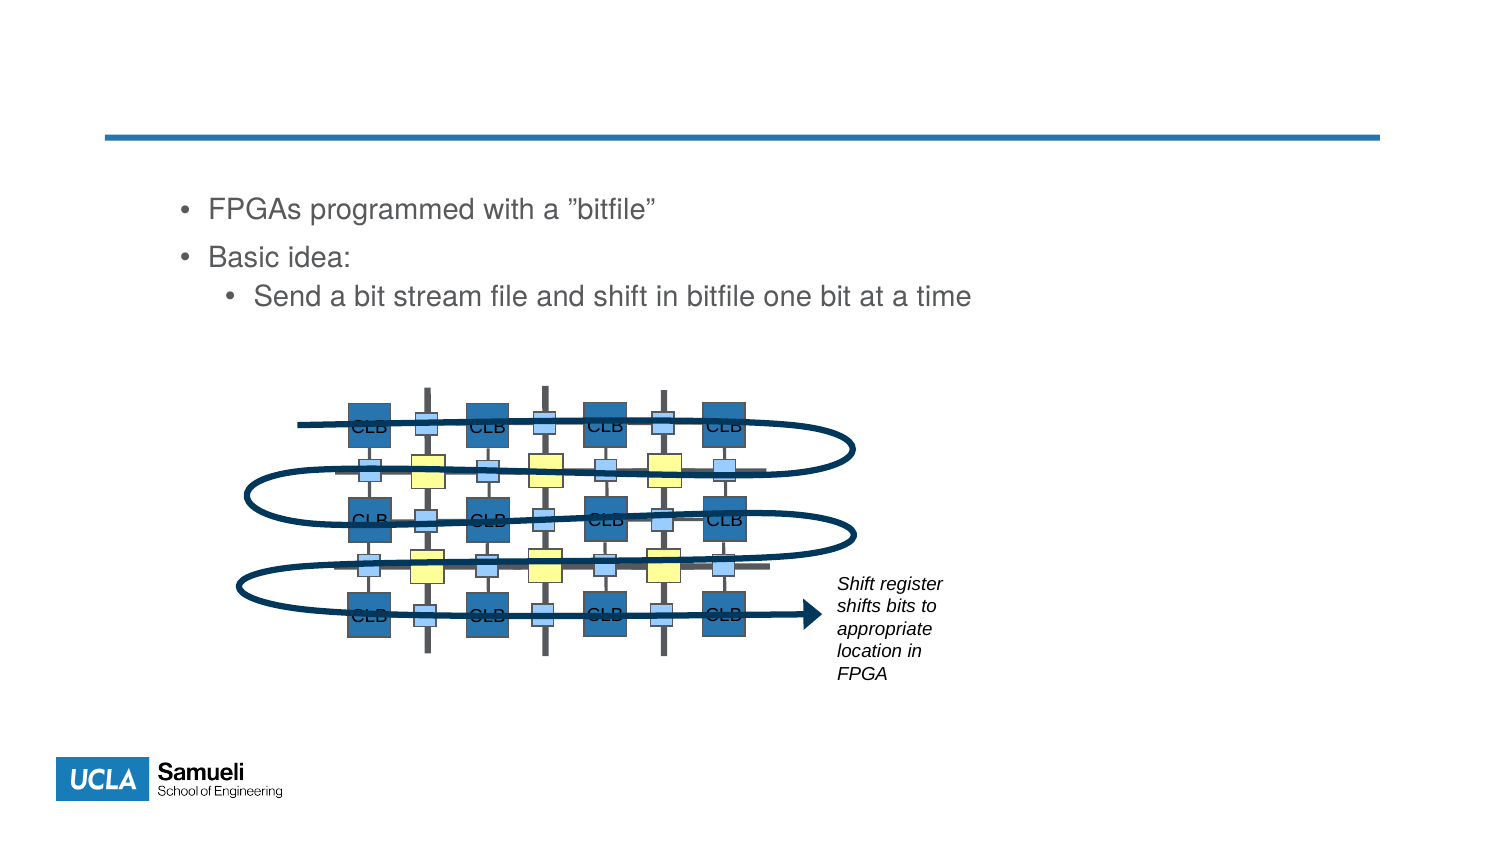

#
FPGAs programmed with a ”bitfile”
Basic idea:
Send a bit stream file and shift in bitfile one bit at a time

CLB
CLB
CLB
CLB

CLB
CLB
CLB
CLB

CLB
CLB
CLB
CLB

Shift register shifts bits to appropriate location in FPGA